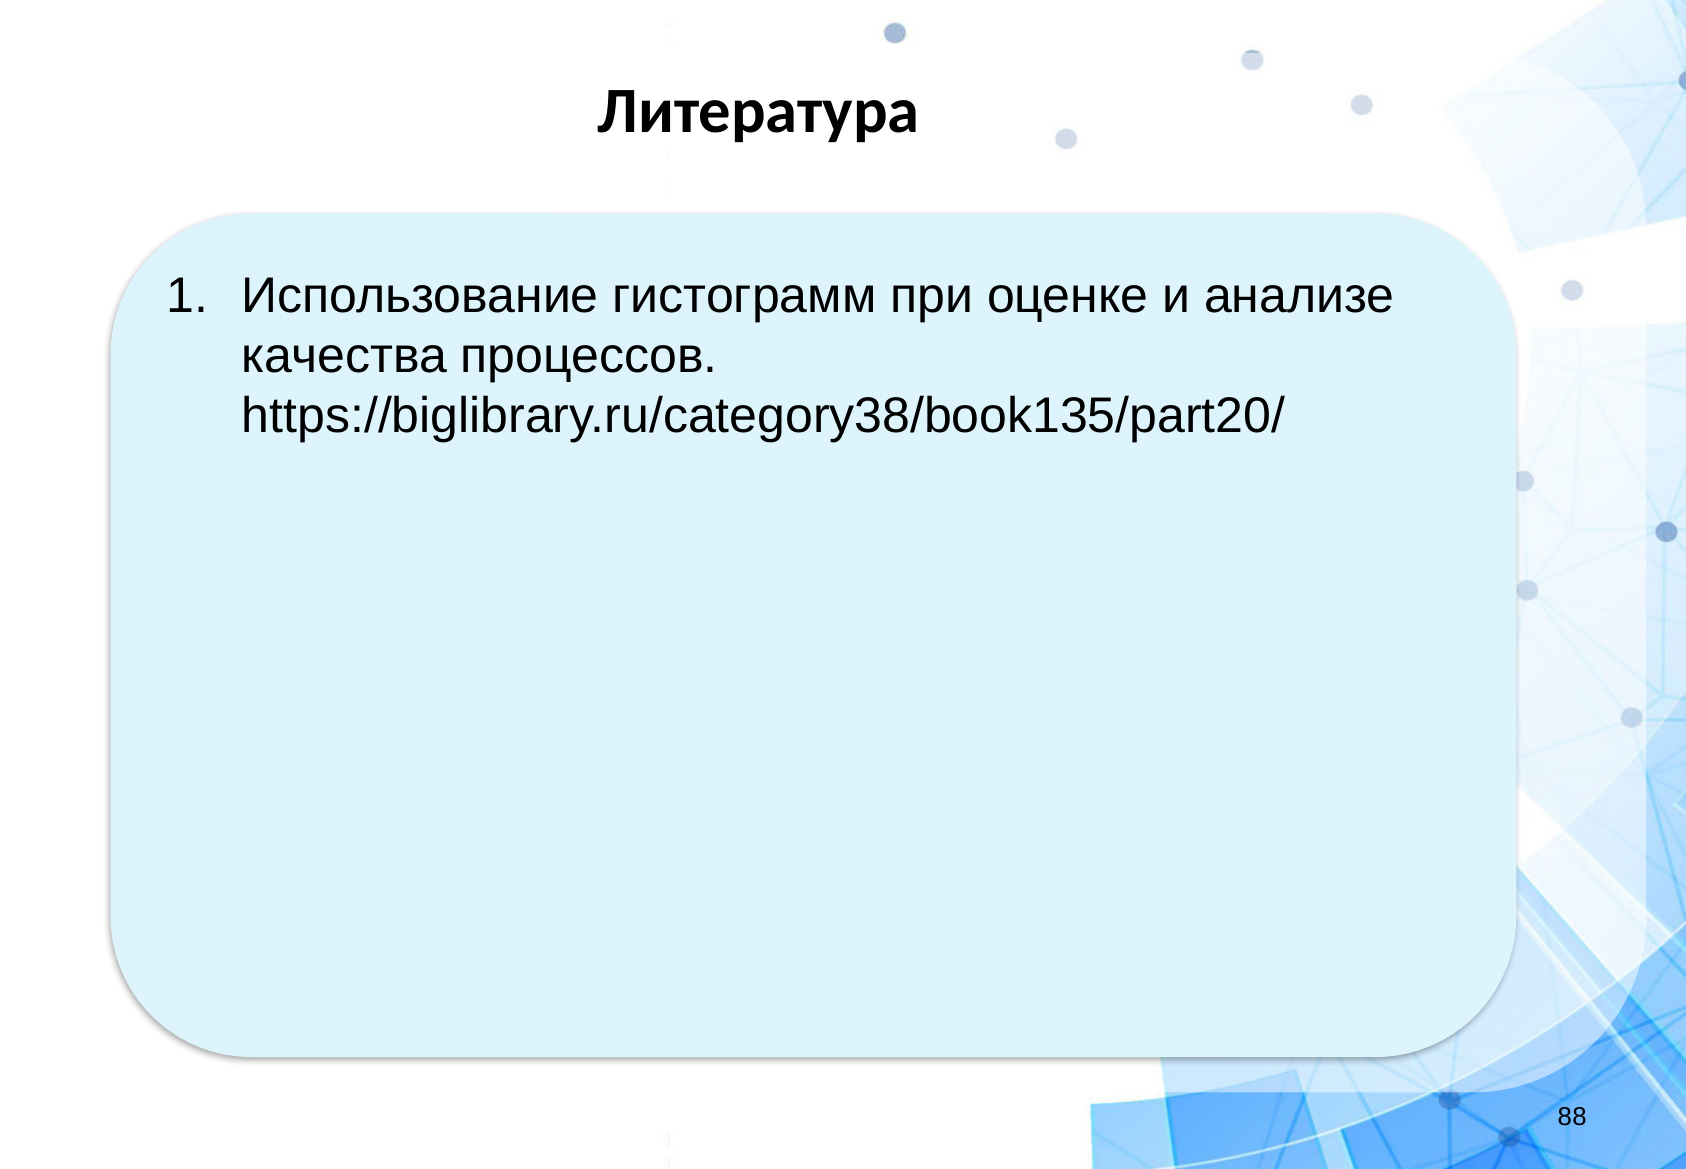

Обработка больших данных. Л5
Литература

Использование гистограмм при оценке и анализе качества процессов. https://biglibrary.ru/category38/book135/part20/
88